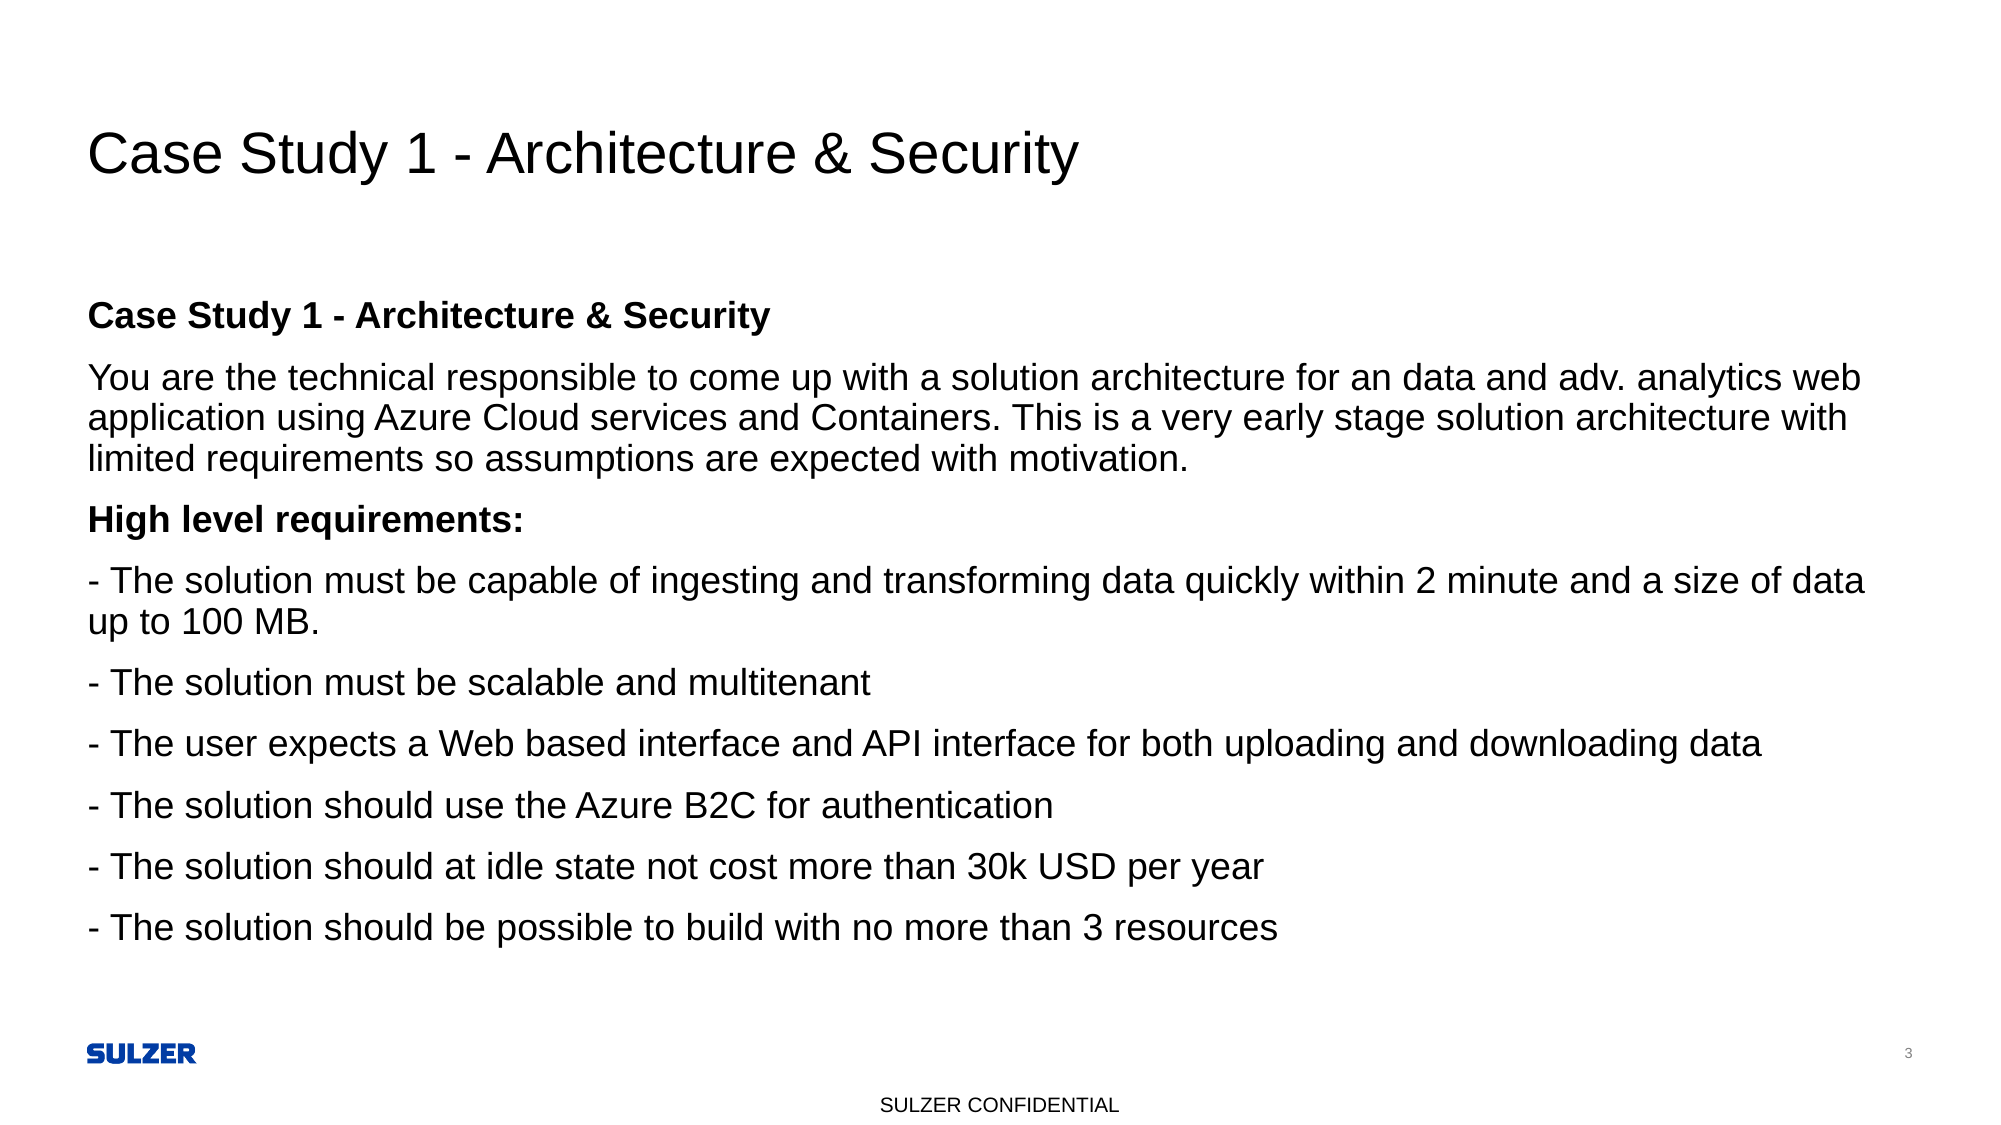

# Case Study 1 - Architecture & Security
Case Study 1 - Architecture & Security
You are the technical responsible to come up with a solution architecture for an data and adv. analytics web application using Azure Cloud services and Containers. This is a very early stage solution architecture with limited requirements so assumptions are expected with motivation.
High level requirements:
- The solution must be capable of ingesting and transforming data quickly within 2 minute and a size of data up to 100 MB.
- The solution must be scalable and multitenant
- The user expects a Web based interface and API interface for both uploading and downloading data
- The solution should use the Azure B2C for authentication
- The solution should at idle state not cost more than 30k USD per year
- The solution should be possible to build with no more than 3 resources
3